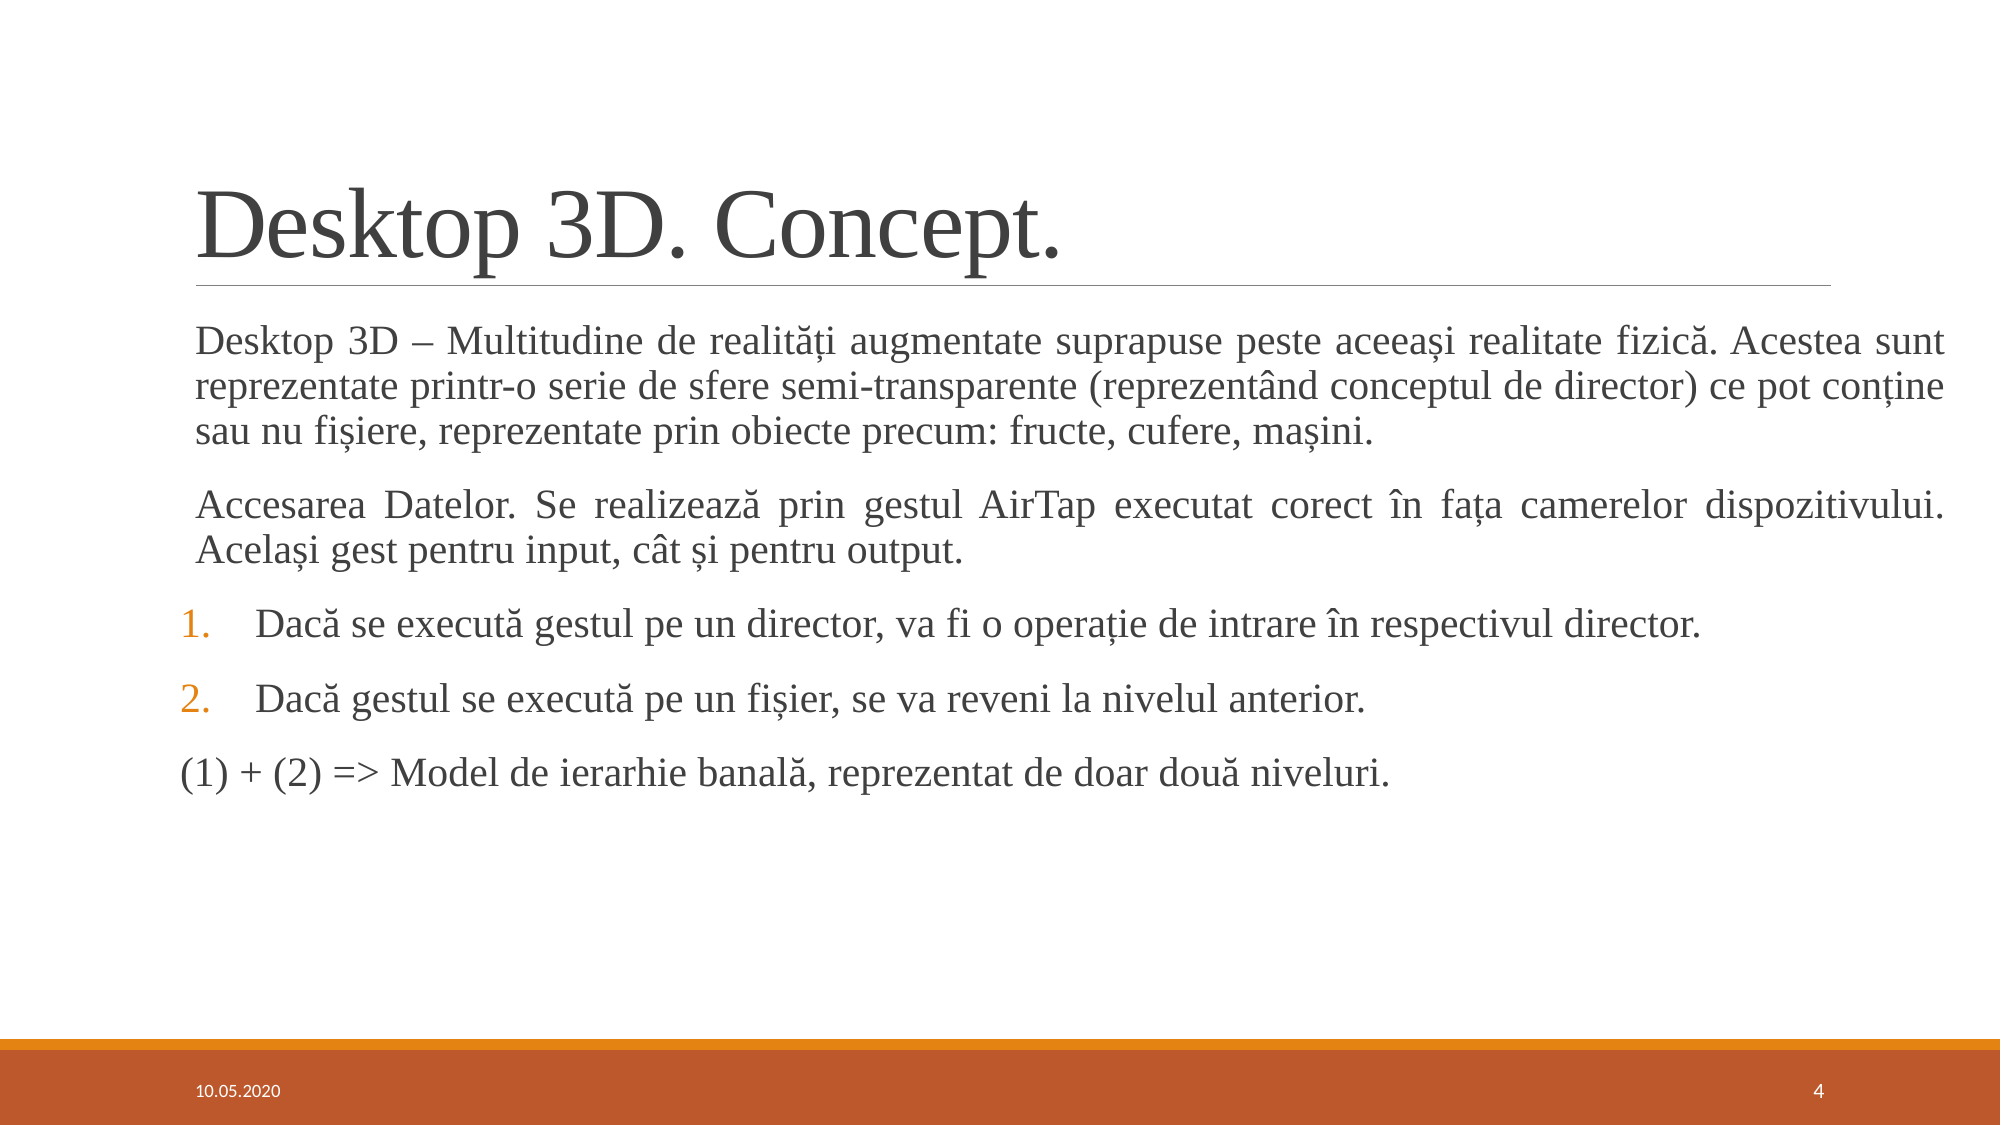

# Desktop 3D. Concept.
Desktop 3D – Multitudine de realități augmentate suprapuse peste aceeași realitate fizică. Acestea sunt reprezentate printr-o serie de sfere semi-transparente (reprezentând conceptul de director) ce pot conține sau nu fișiere, reprezentate prin obiecte precum: fructe, cufere, mașini.
Accesarea Datelor. Se realizează prin gestul AirTap executat corect în fața camerelor dispozitivului. Același gest pentru input, cât și pentru output.
Dacă se execută gestul pe un director, va fi o operație de intrare în respectivul director.
Dacă gestul se execută pe un fișier, se va reveni la nivelul anterior.
(1) + (2) => Model de ierarhie banală, reprezentat de doar două niveluri.
10.05.2020
4